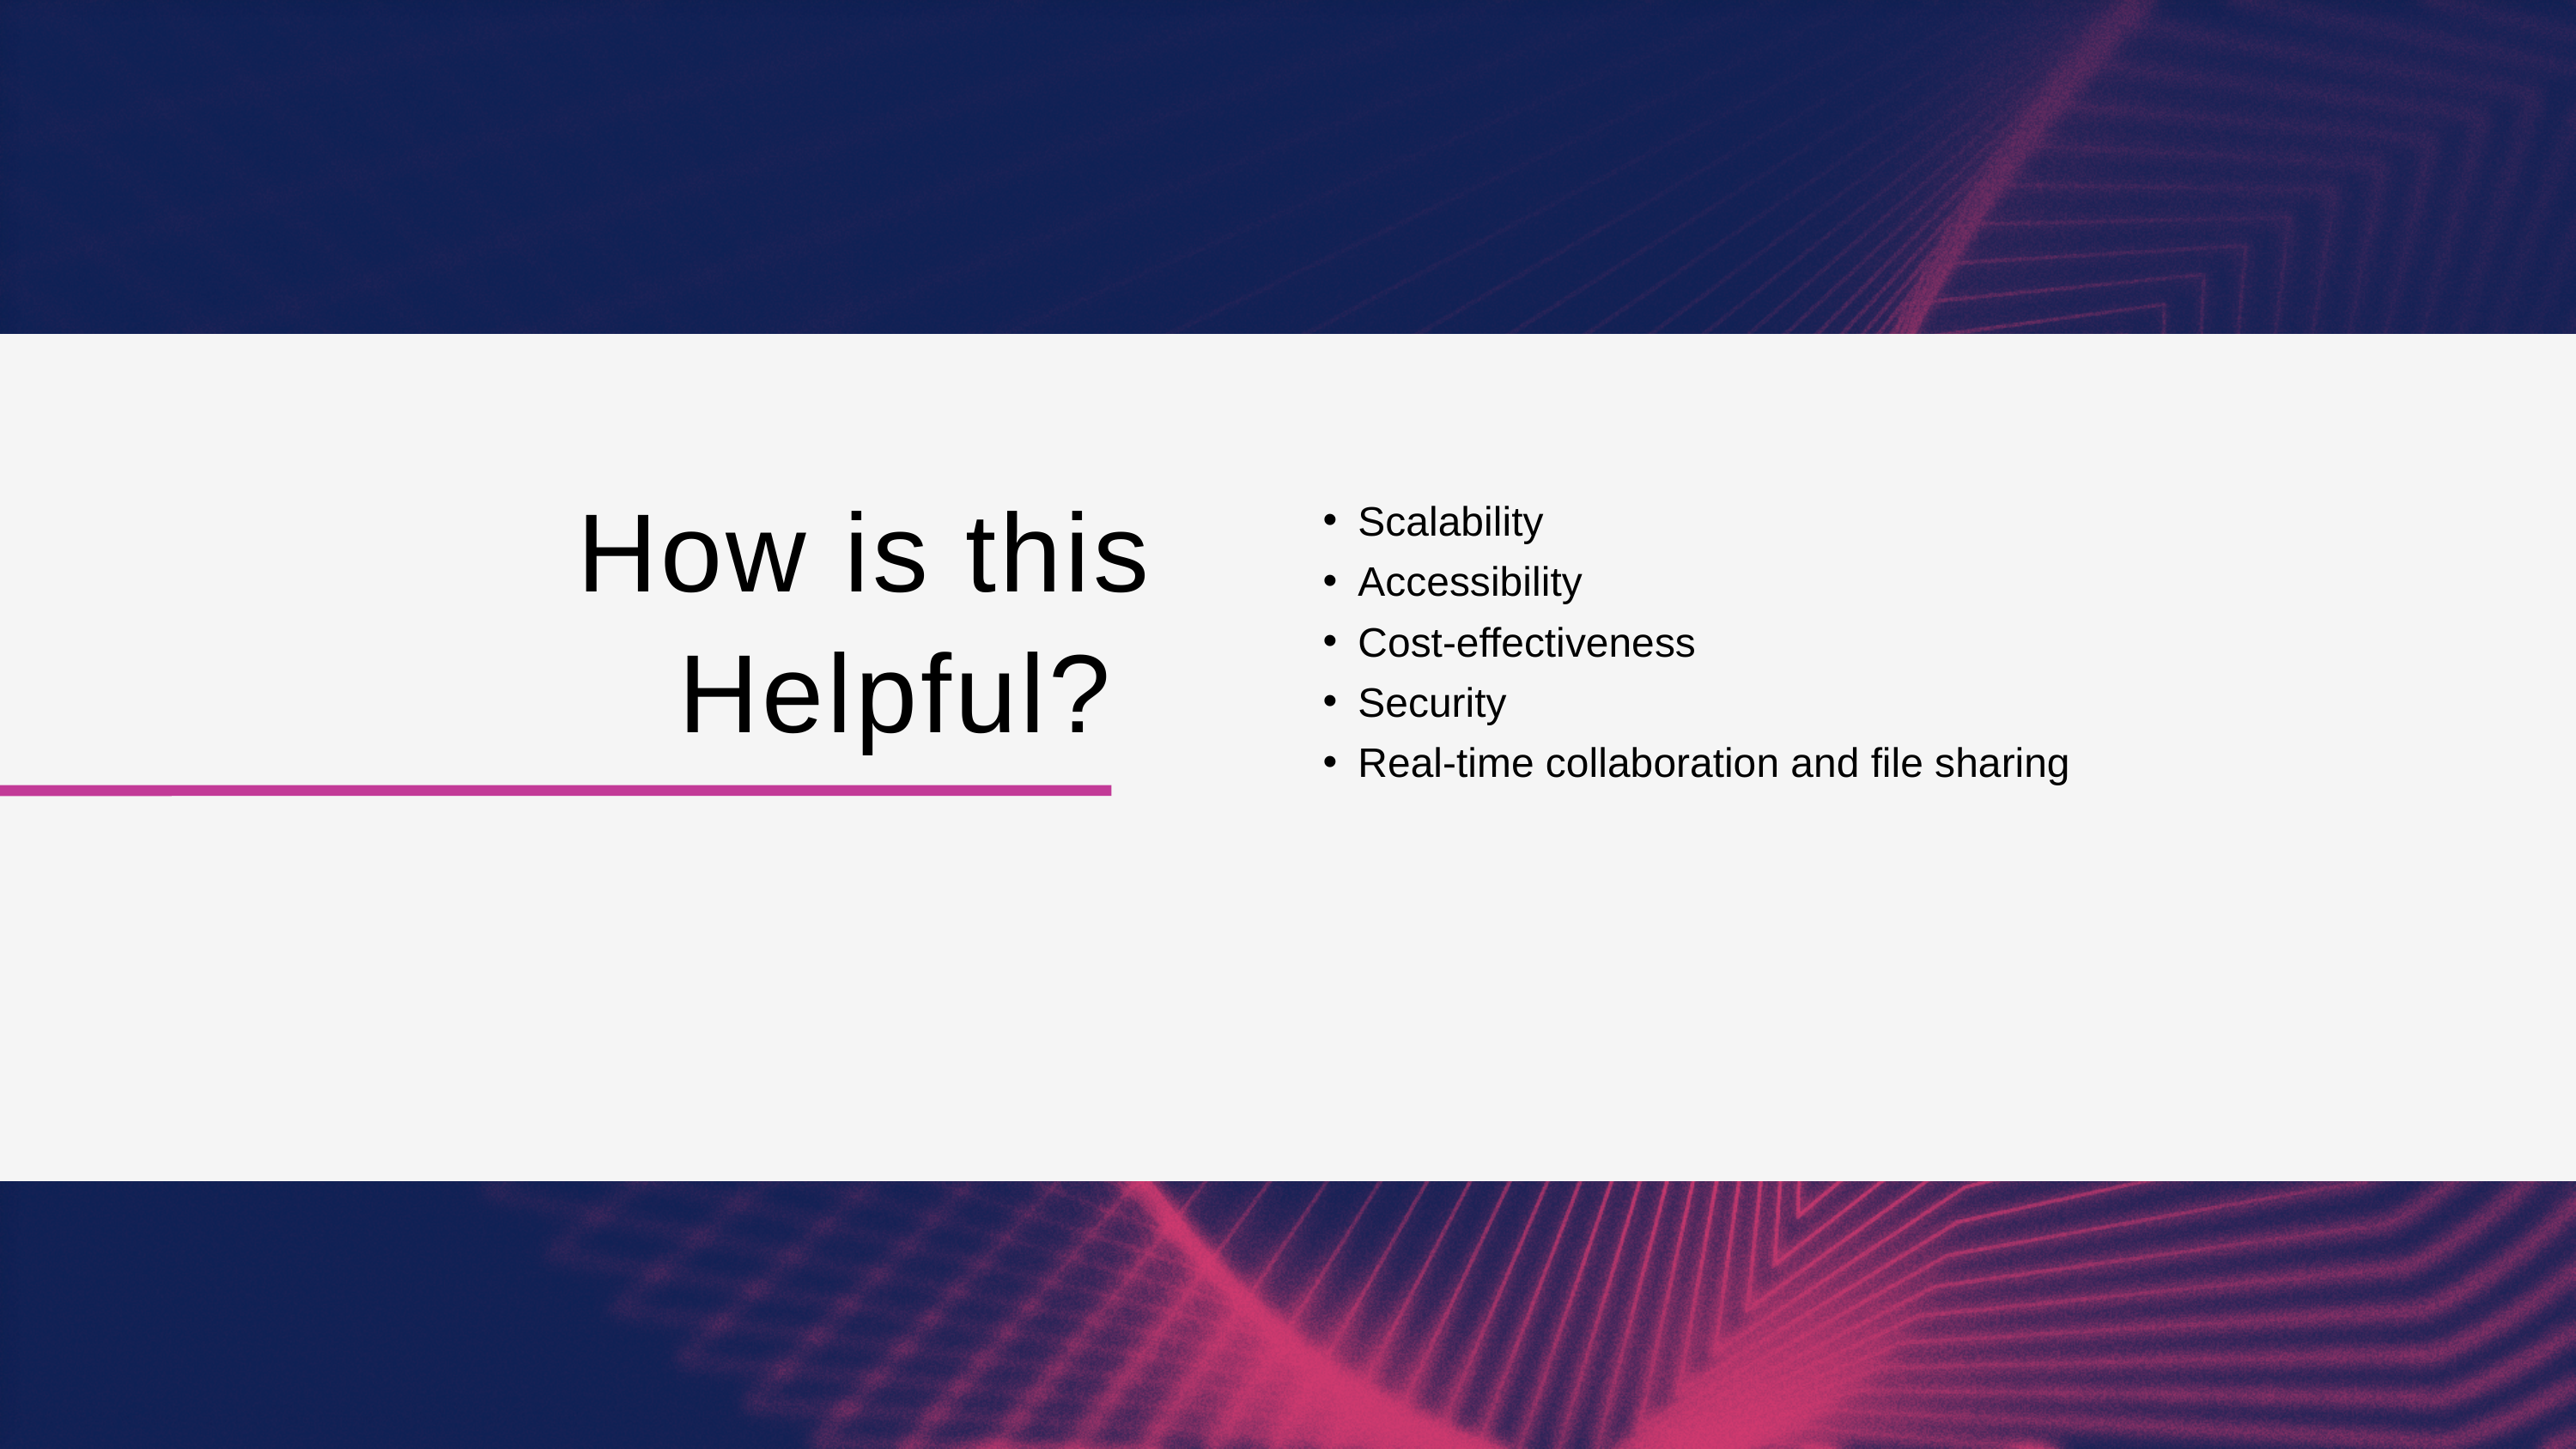

Scalability
Accessibility
Cost-effectiveness
Security
Real-time collaboration and file sharing
How is this
Helpful?